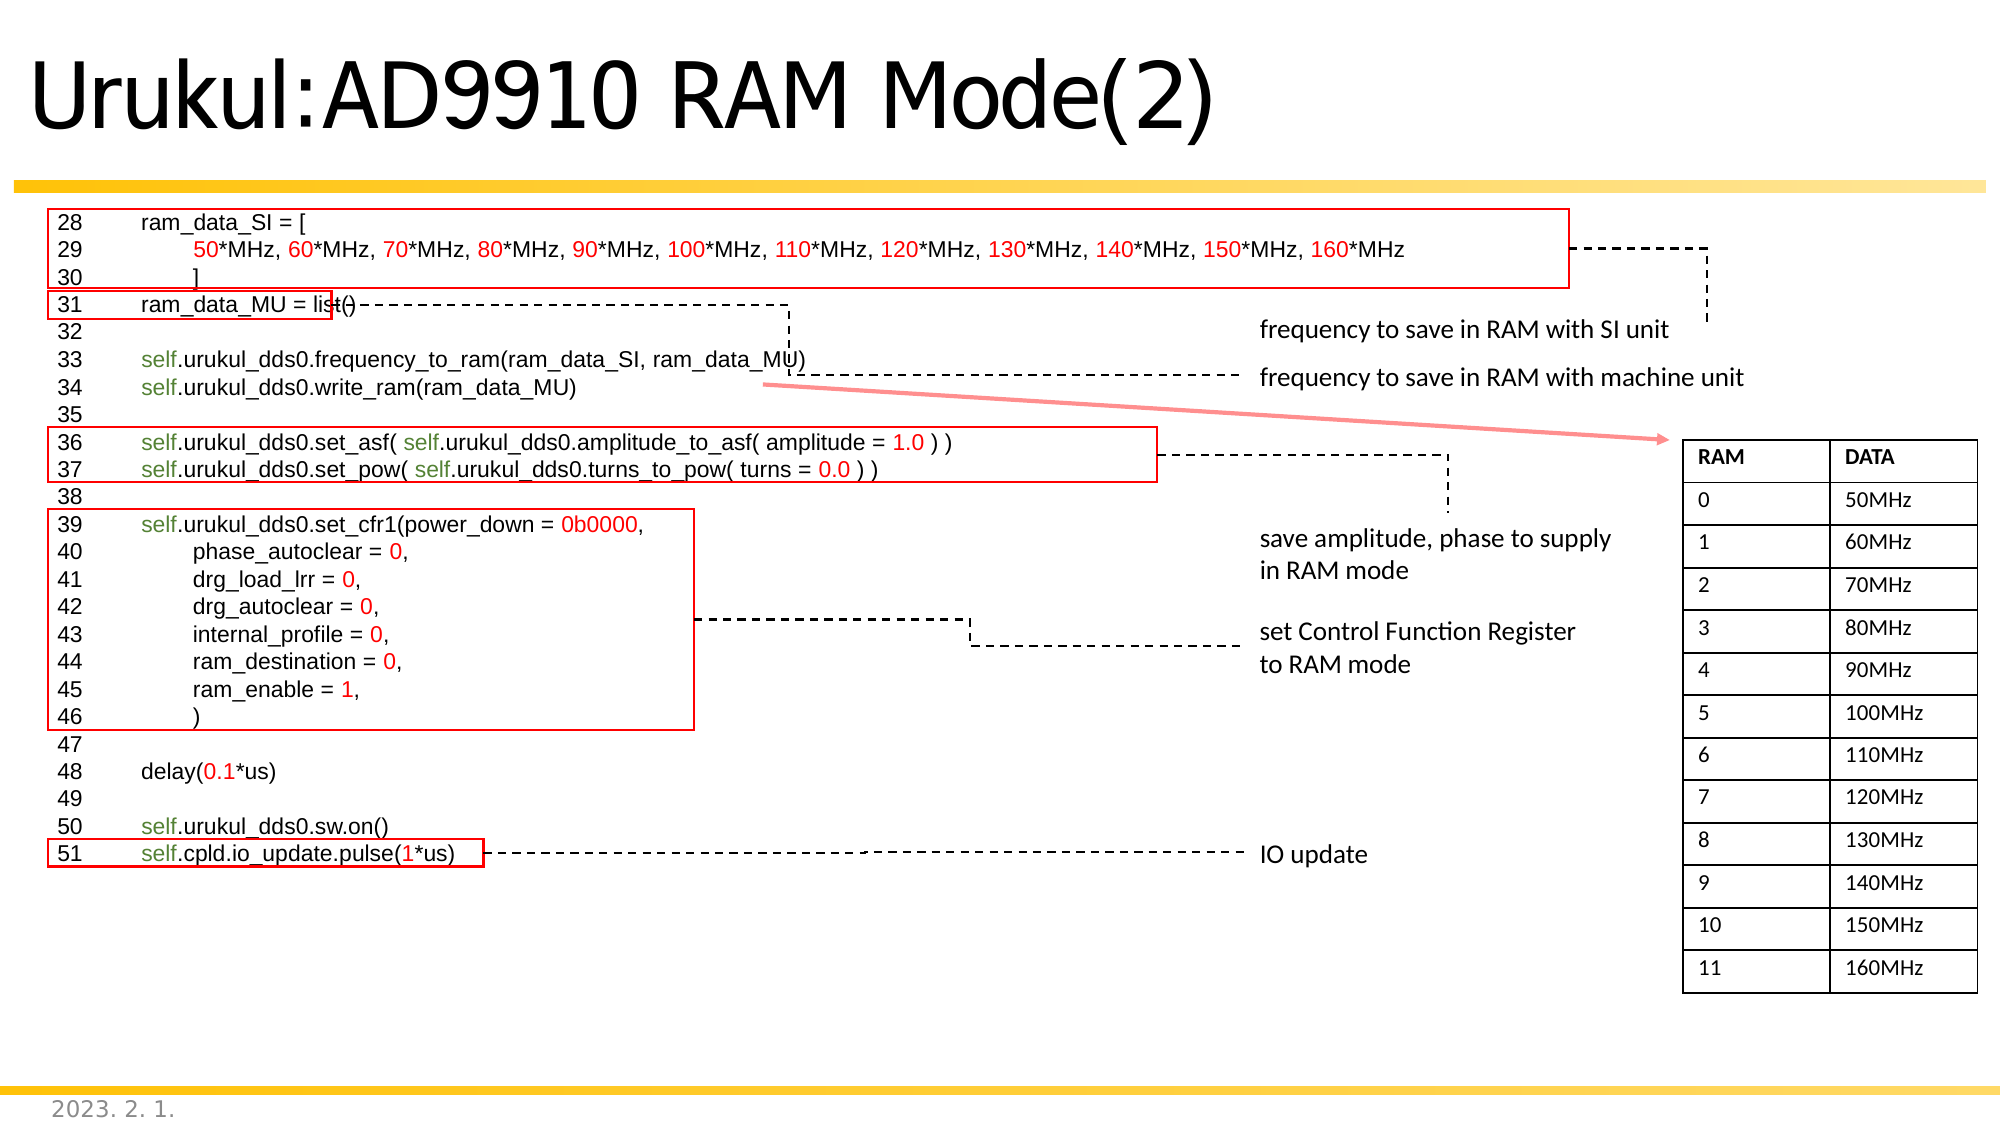

# Urukul:AD9910 RAM Mode(2)
 28         ram_data_SI = [
 29                 50*MHz, 60*MHz, 70*MHz, 80*MHz, 90*MHz, 100*MHz, 110*MHz, 120*MHz, 130*MHz, 140*MHz, 150*MHz, 160*MHz
 30                 ]
 31         ram_data_MU = list()
 32
 33         self.urukul_dds0.frequency_to_ram(ram_data_SI, ram_data_MU)
 34         self.urukul_dds0.write_ram(ram_data_MU)
 35
 36         self.urukul_dds0.set_asf( self.urukul_dds0.amplitude_to_asf( amplitude = 1.0 ) )
 37         self.urukul_dds0.set_pow( self.urukul_dds0.turns_to_pow( turns = 0.0 ) )
 38
 39         self.urukul_dds0.set_cfr1(power_down = 0b0000,
 40                 phase_autoclear = 0,
 41                 drg_load_lrr = 0,
 42                 drg_autoclear = 0,
 43                 internal_profile = 0,
 44                 ram_destination = 0,
 45                 ram_enable = 1,
 46                 )
 47
 48         delay(0.1*us)
 49
 50         self.urukul_dds0.sw.on()
 51         self.cpld.io_update.pulse(1*us)

frequency to save in RAM with SI unit
frequency to save in RAM with machine unit

| RAM | DATA |
| --- | --- |
| 0 | 50MHz |
| 1 | 60MHz |
| 2 | 70MHz |
| 3 | 80MHz |
| 4 | 90MHz |
| 5 | 100MHz |
| 6 | 110MHz |
| 7 | 120MHz |
| 8 | 130MHz |
| 9 | 140MHz |
| 10 | 150MHz |
| 11 | 160MHz |

save amplitude, phase to supply
in RAM mode
set Control Function Register
to RAM mode
IO update

2023. 2. 1.